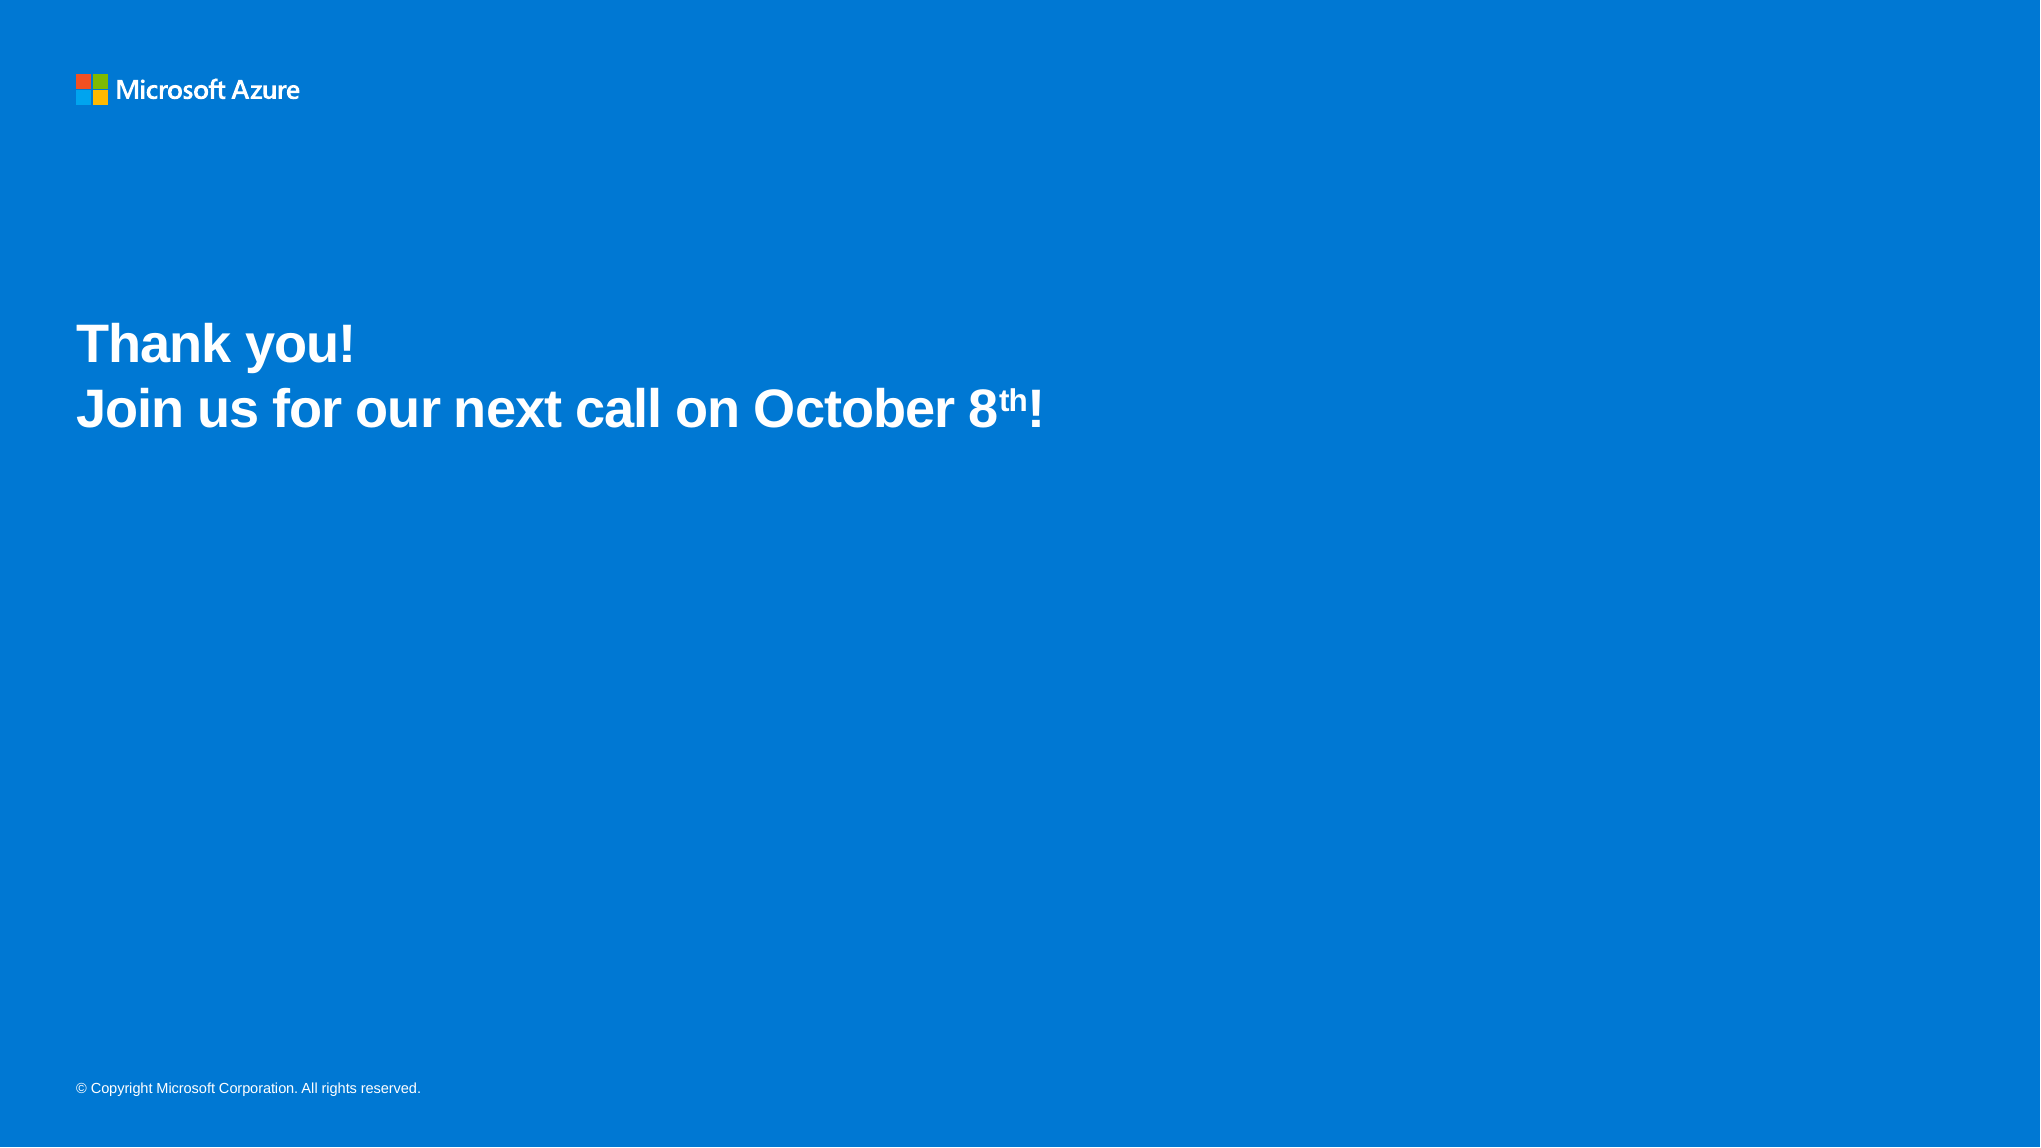

# Thank you! Join us for our next call on October 8th!